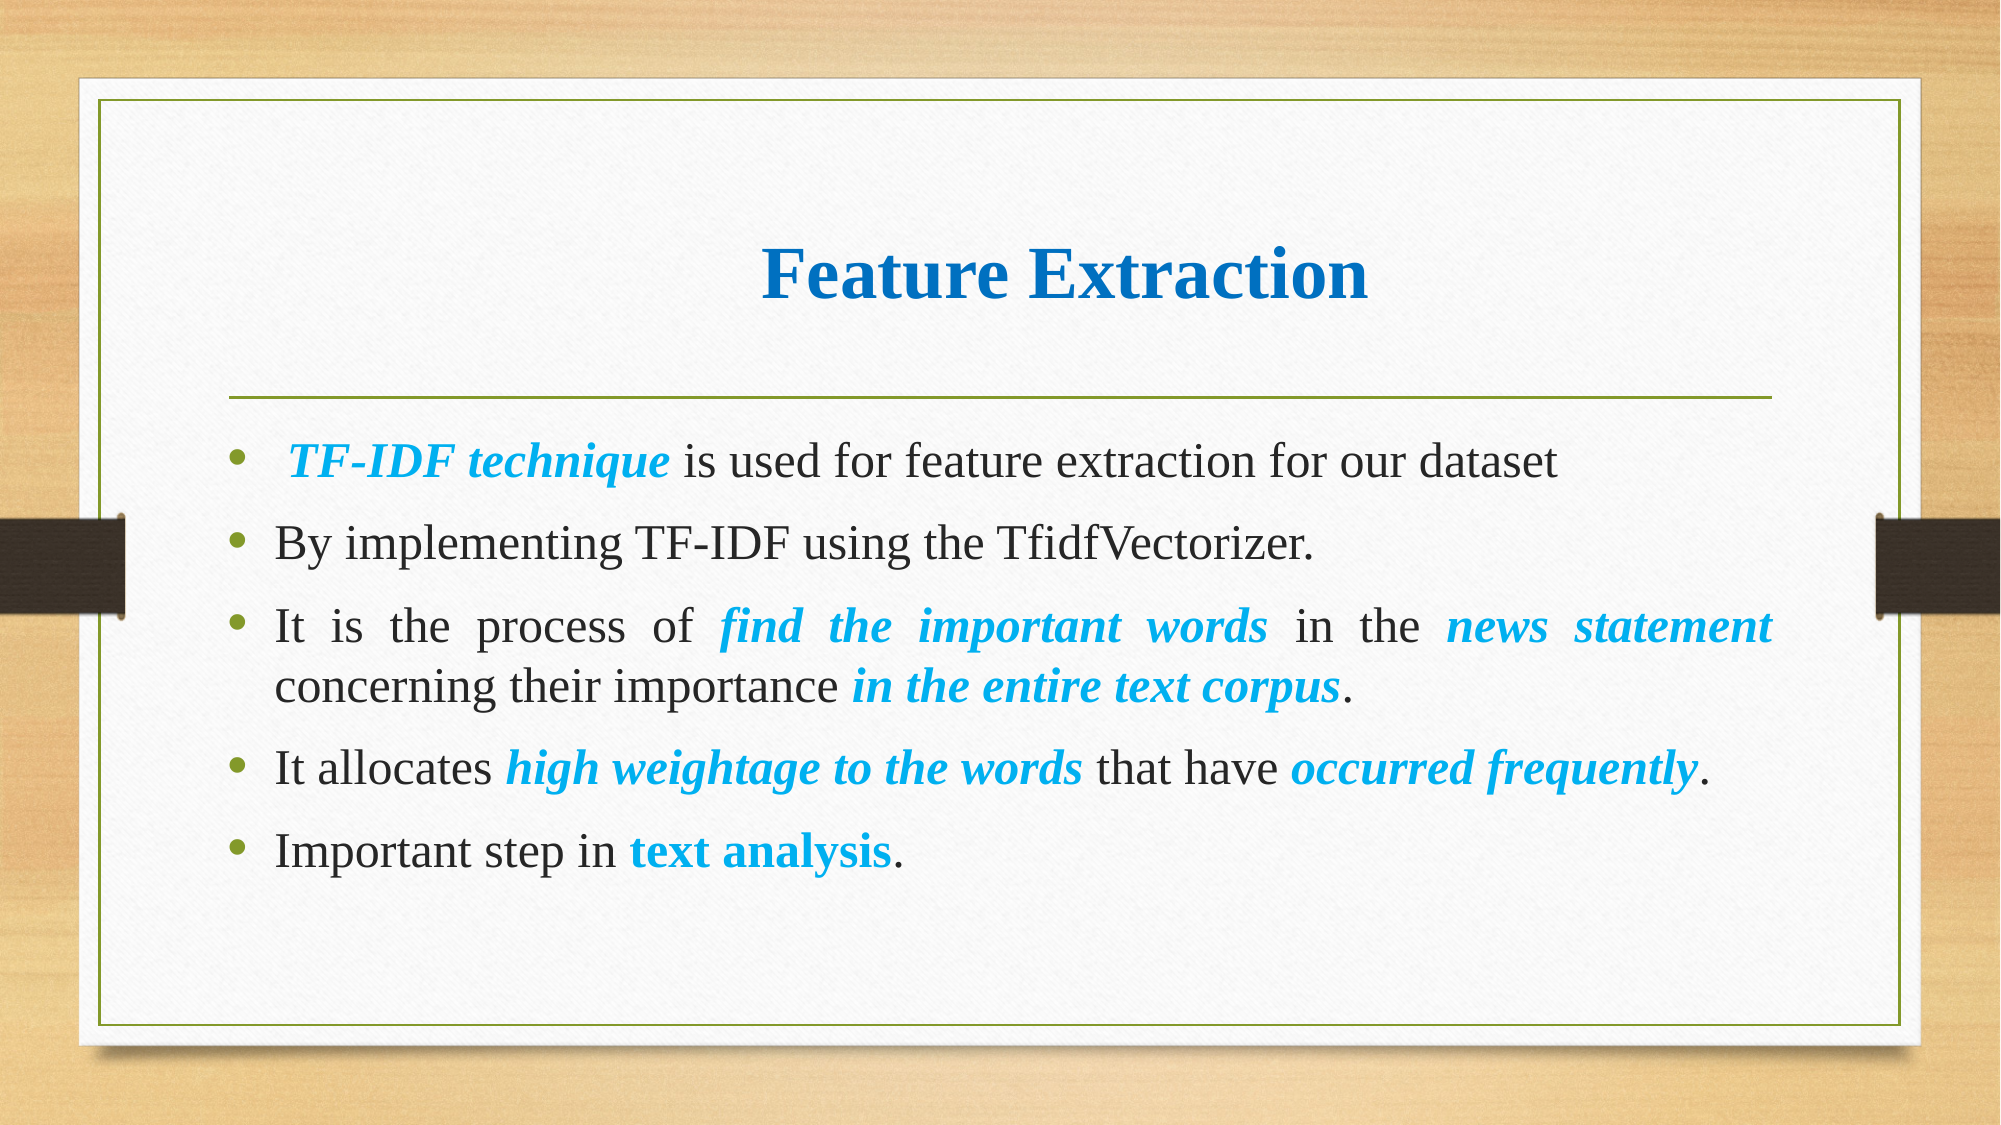

# Feature Extraction
 TF-IDF technique is used for feature extraction for our dataset
By implementing TF-IDF using the TfidfVectorizer.
It is the process of find the important words in the news statement concerning their importance in the entire text corpus.
It allocates high weightage to the words that have occurred frequently.
Important step in text analysis.